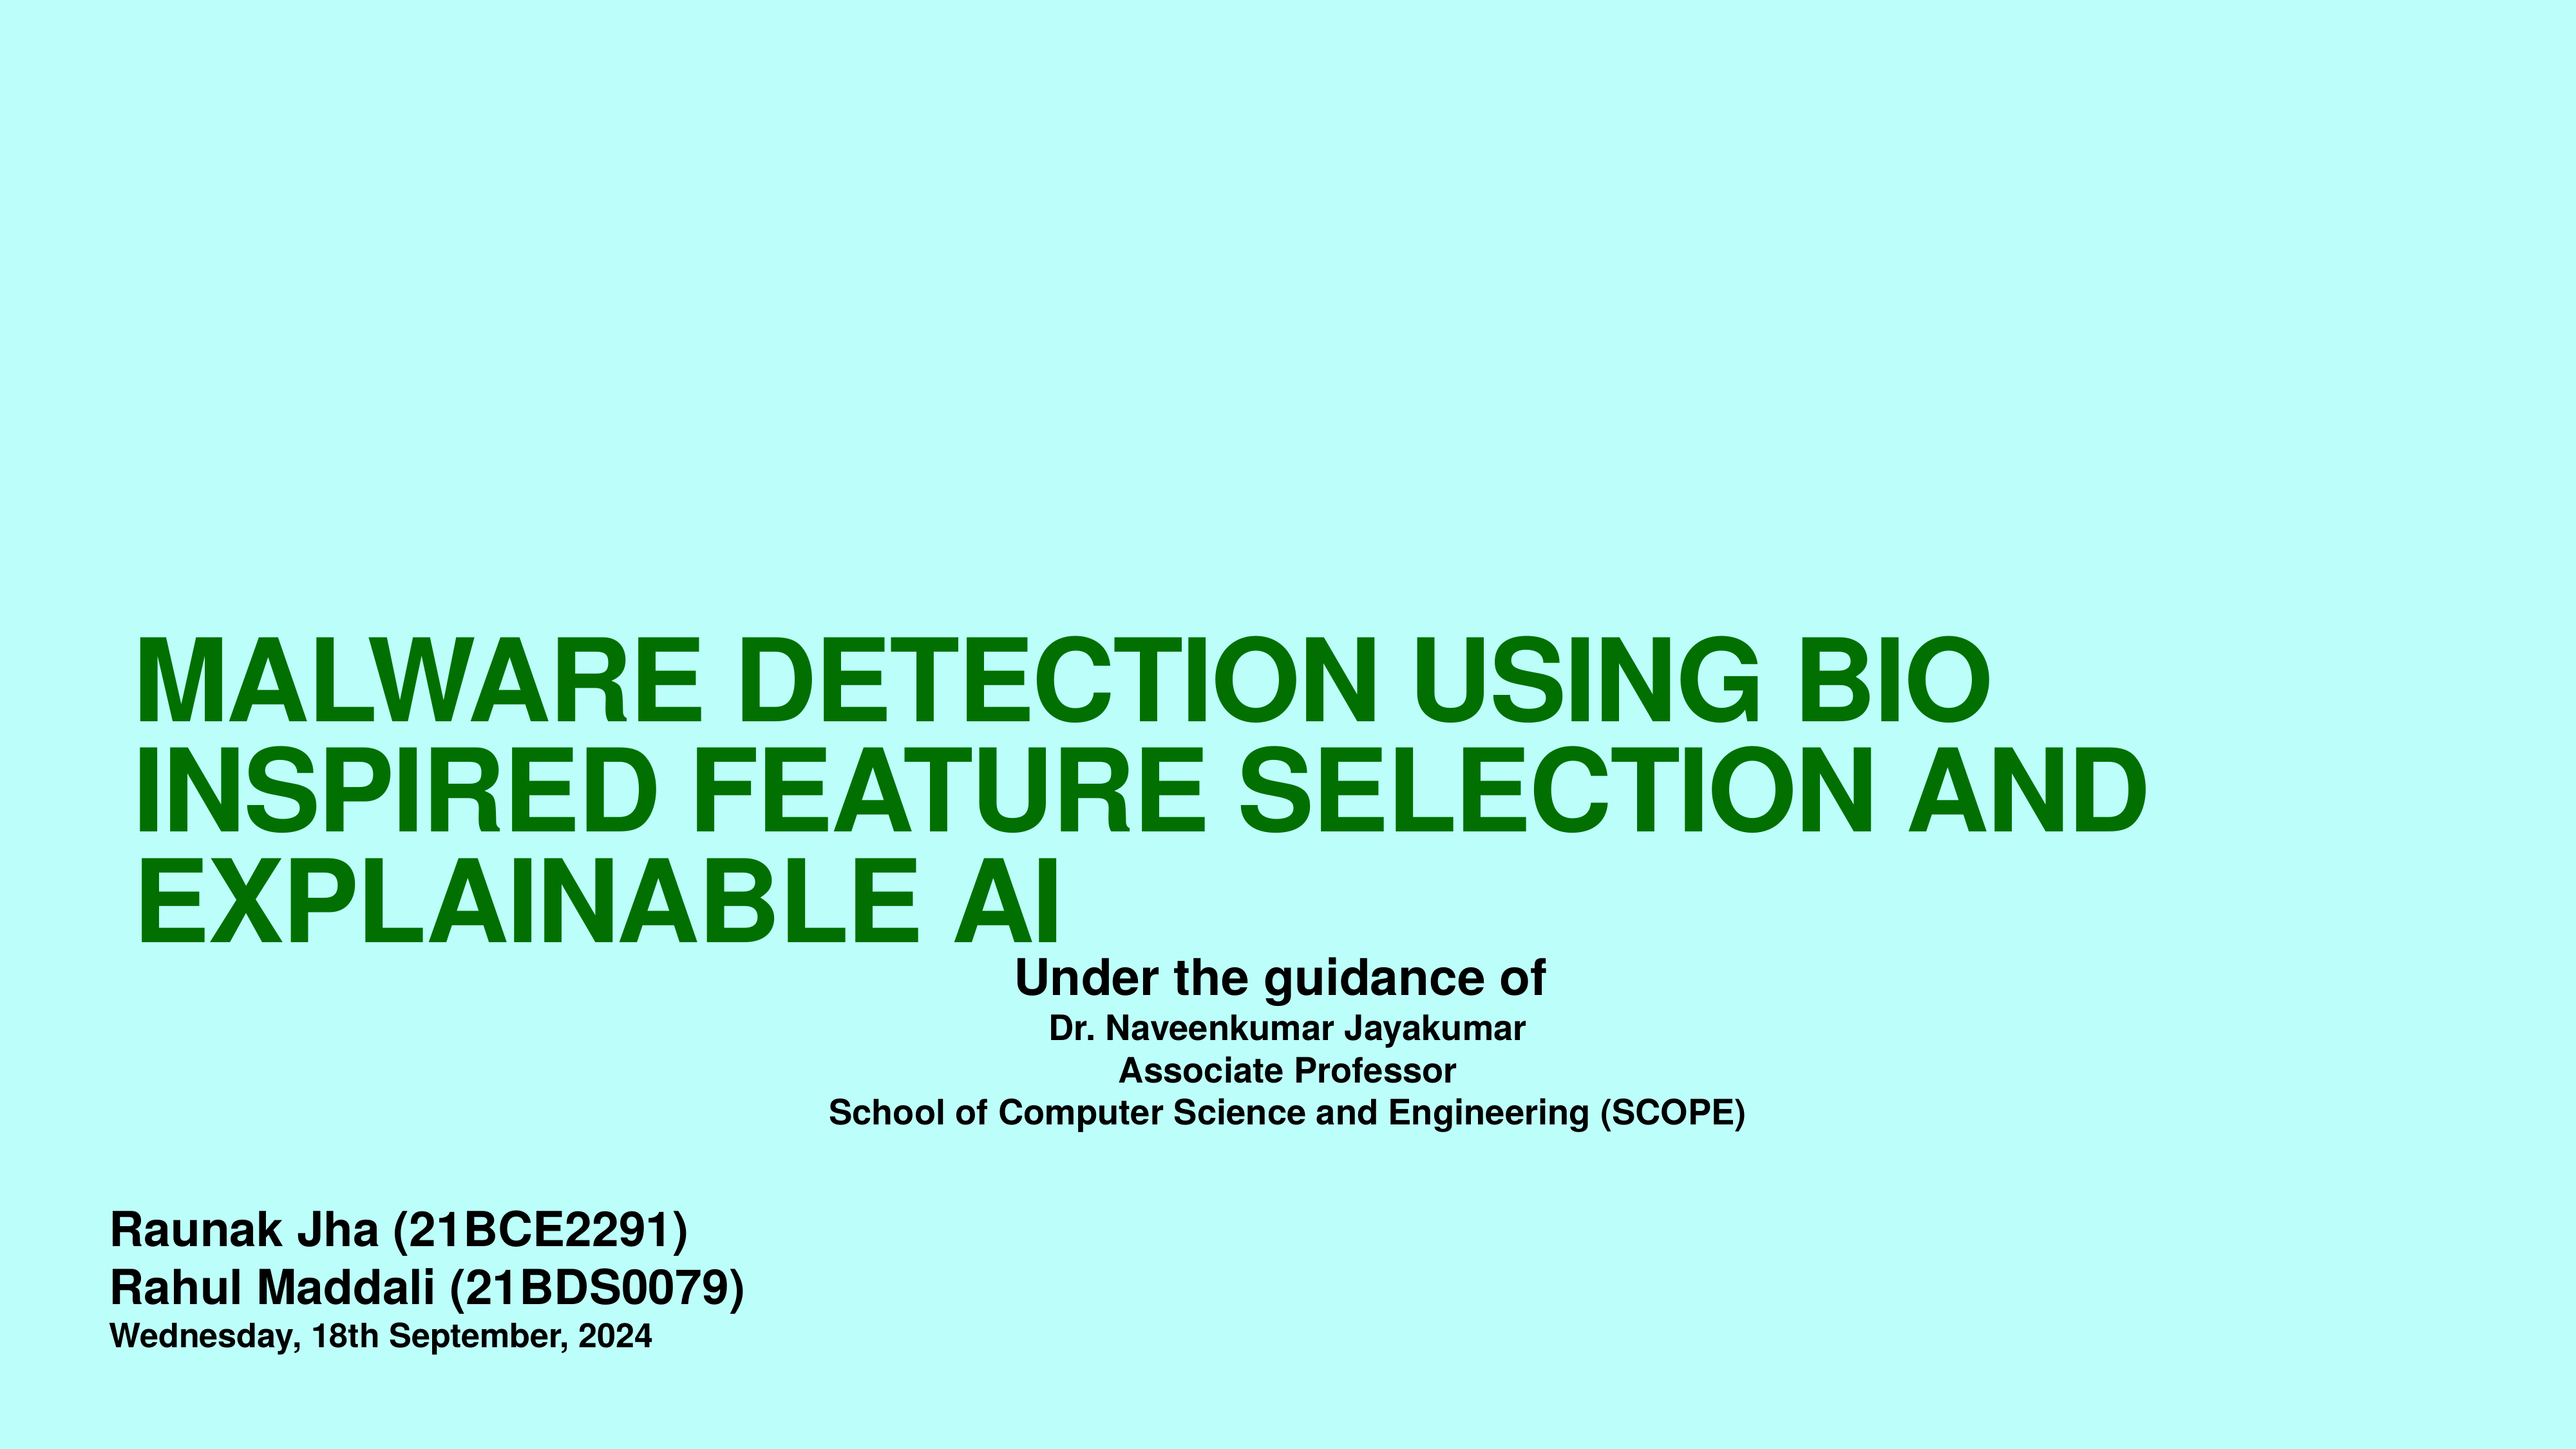

# MALWARE DETECTION USING BIO INSPIRED FEATURE SELECTION AND EXPLAINABLE AI
Under the guidance of
Dr. Naveenkumar Jayakumar
Associate Professor
School of Computer Science and Engineering (SCOPE)
Raunak Jha (21BCE2291)
Rahul Maddali (21BDS0079)
Wednesday, 18th September, 2024